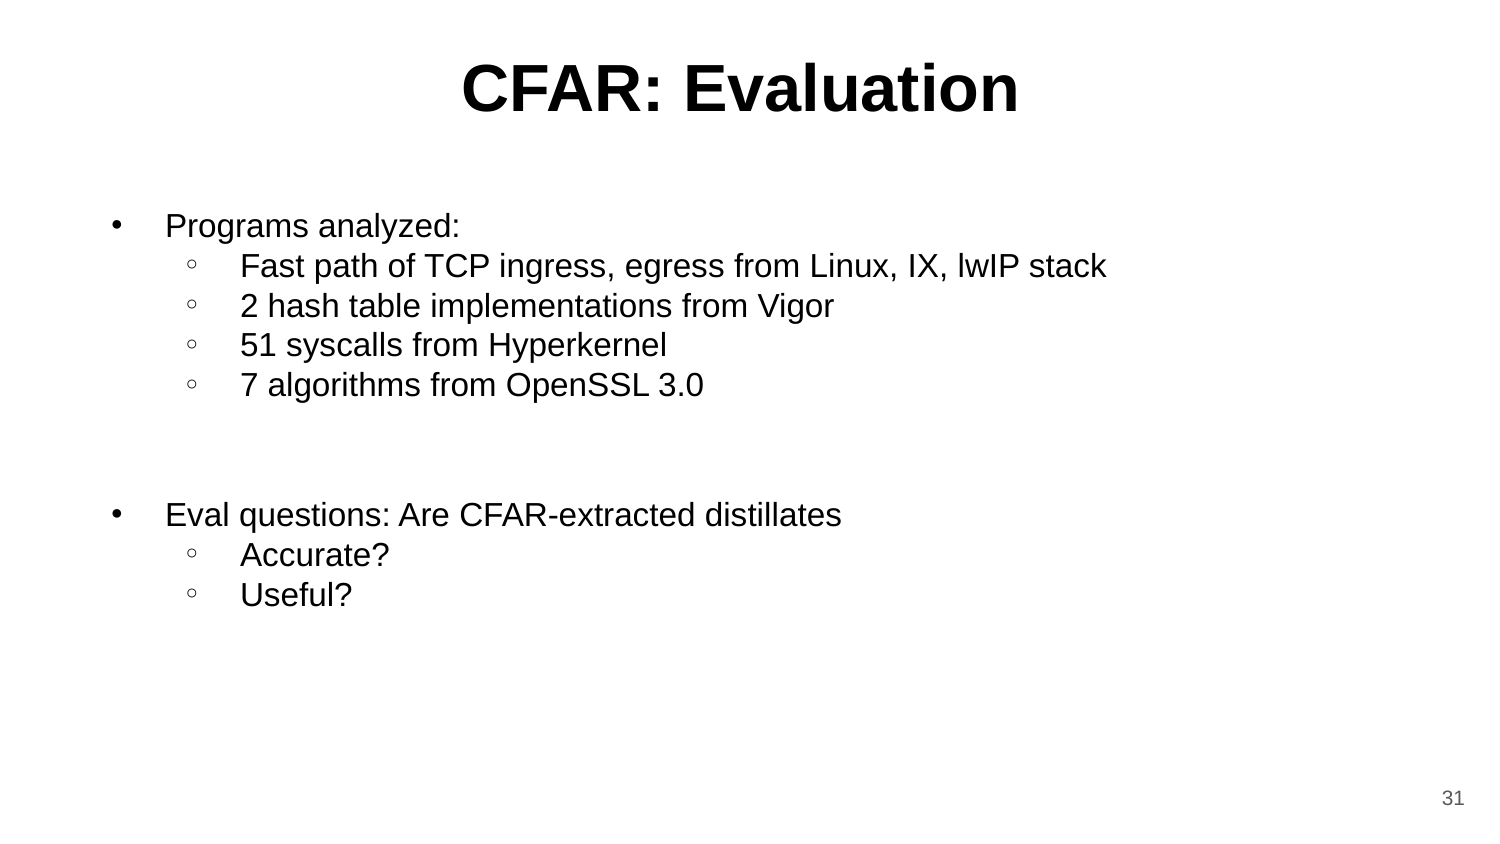

# CFAR: Evaluation
Programs analyzed:
Fast path of TCP ingress, egress from Linux, IX, lwIP stack
2 hash table implementations from Vigor
51 syscalls from Hyperkernel
7 algorithms from OpenSSL 3.0

Eval questions: Are CFAR-extracted distillates
Accurate?
Useful?
31